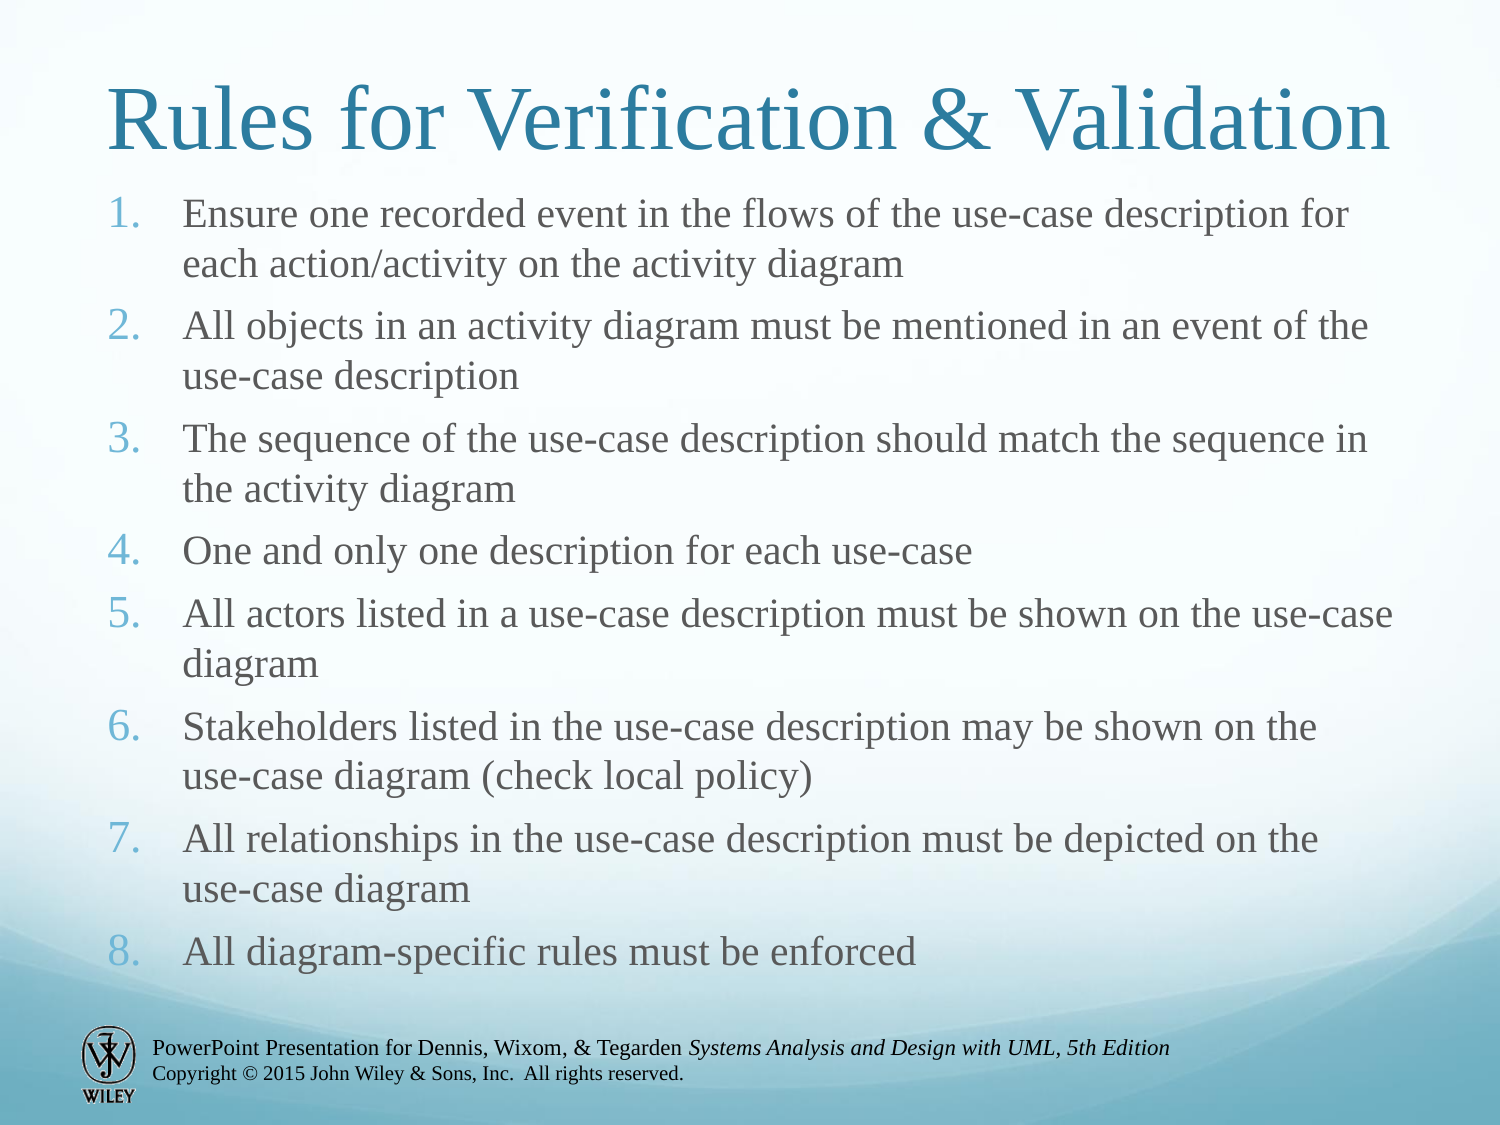

# Rules for Verification & Validation
Ensure one recorded event in the flows of the use-case description for each action/activity on the activity diagram
All objects in an activity diagram must be mentioned in an event of the use-case description
The sequence of the use-case description should match the sequence in the activity diagram
One and only one description for each use-case
All actors listed in a use-case description must be shown on the use-case diagram
Stakeholders listed in the use-case description may be shown on the use-case diagram (check local policy)
All relationships in the use-case description must be depicted on the use-case diagram
All diagram-specific rules must be enforced